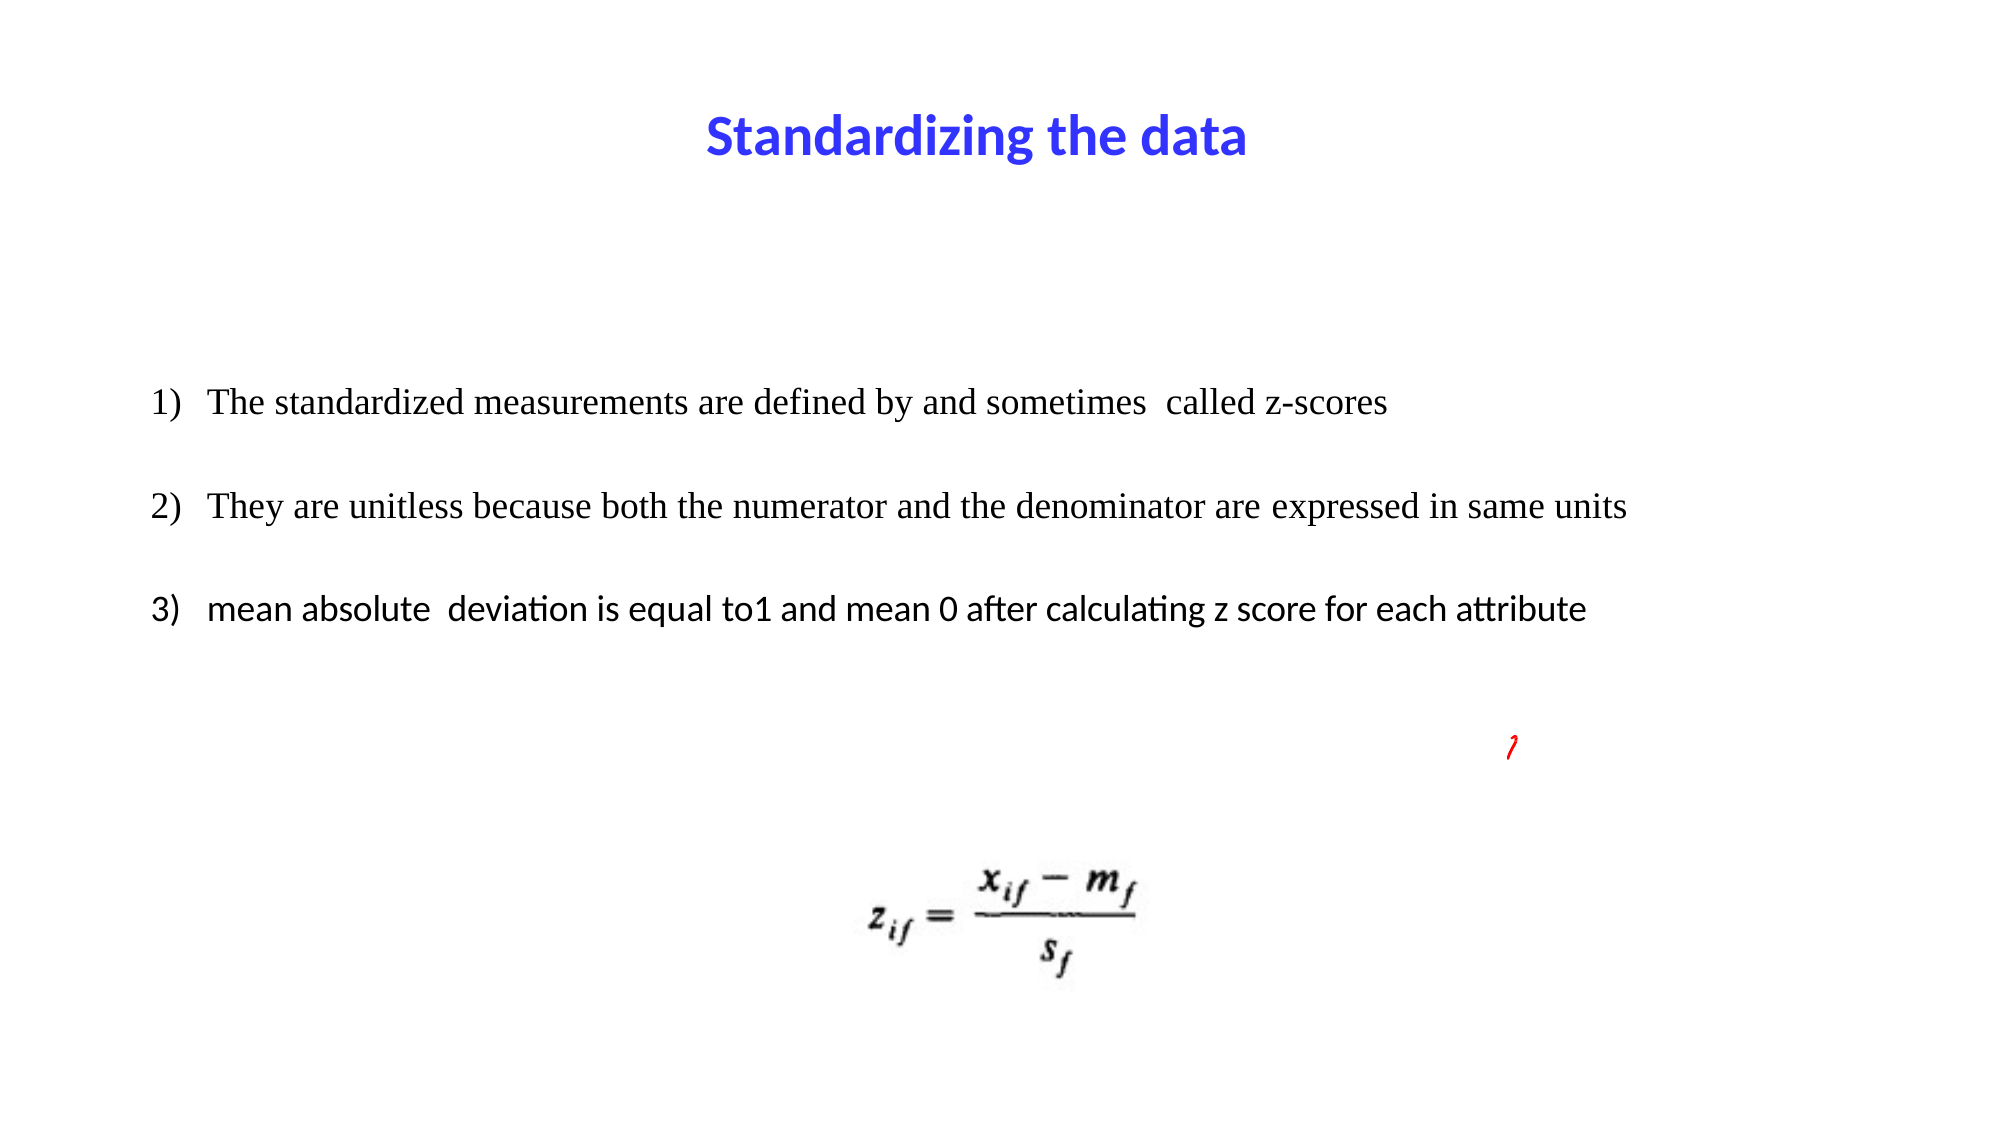

# Standardizing the data
The standardized measurements are defined by and sometimes  called z-scores
They are unitless because both the numerator and the denominator are expressed in same units
mean absolute  deviation is equal to1 and mean 0 after calculating z score for each attribute

40